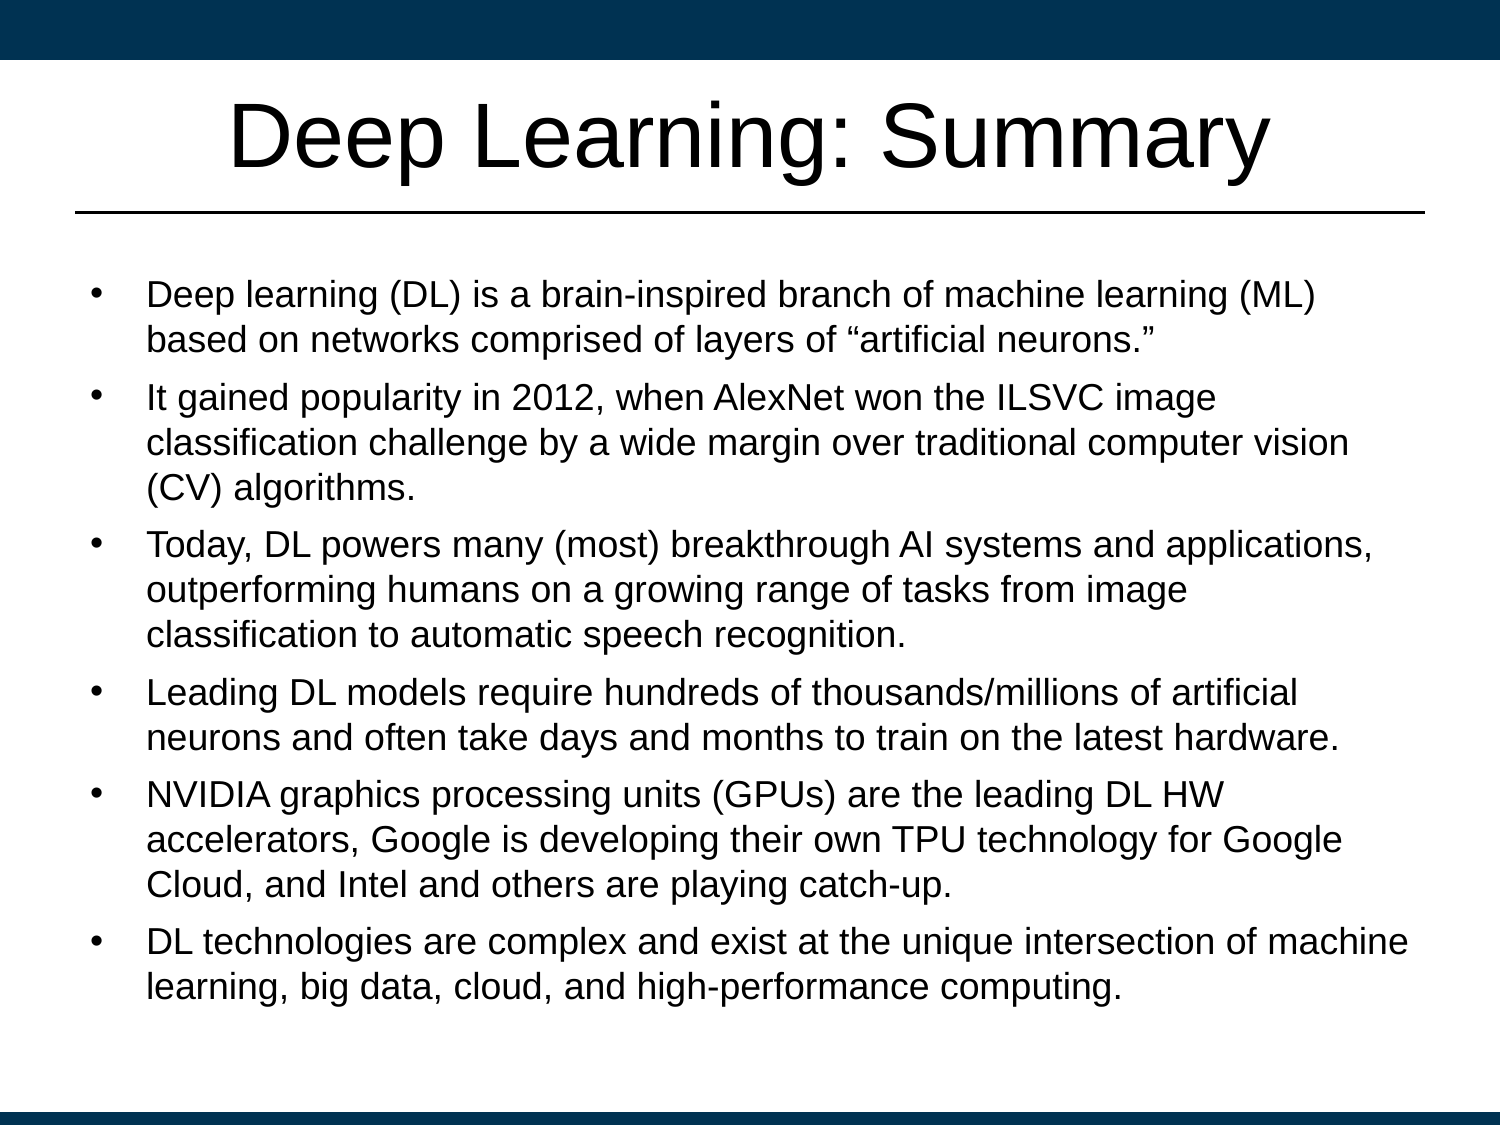

# Deep Learning: Summary
Deep learning (DL) is a brain-inspired branch of machine learning (ML) based on networks comprised of layers of “artificial neurons.”
It gained popularity in 2012, when AlexNet won the ILSVC image classification challenge by a wide margin over traditional computer vision (CV) algorithms.
Today, DL powers many (most) breakthrough AI systems and applications, outperforming humans on a growing range of tasks from image classification to automatic speech recognition.
Leading DL models require hundreds of thousands/millions of artificial neurons and often take days and months to train on the latest hardware.
NVIDIA graphics processing units (GPUs) are the leading DL HW accelerators, Google is developing their own TPU technology for Google Cloud, and Intel and others are playing catch-up.
DL technologies are complex and exist at the unique intersection of machine learning, big data, cloud, and high-performance computing.